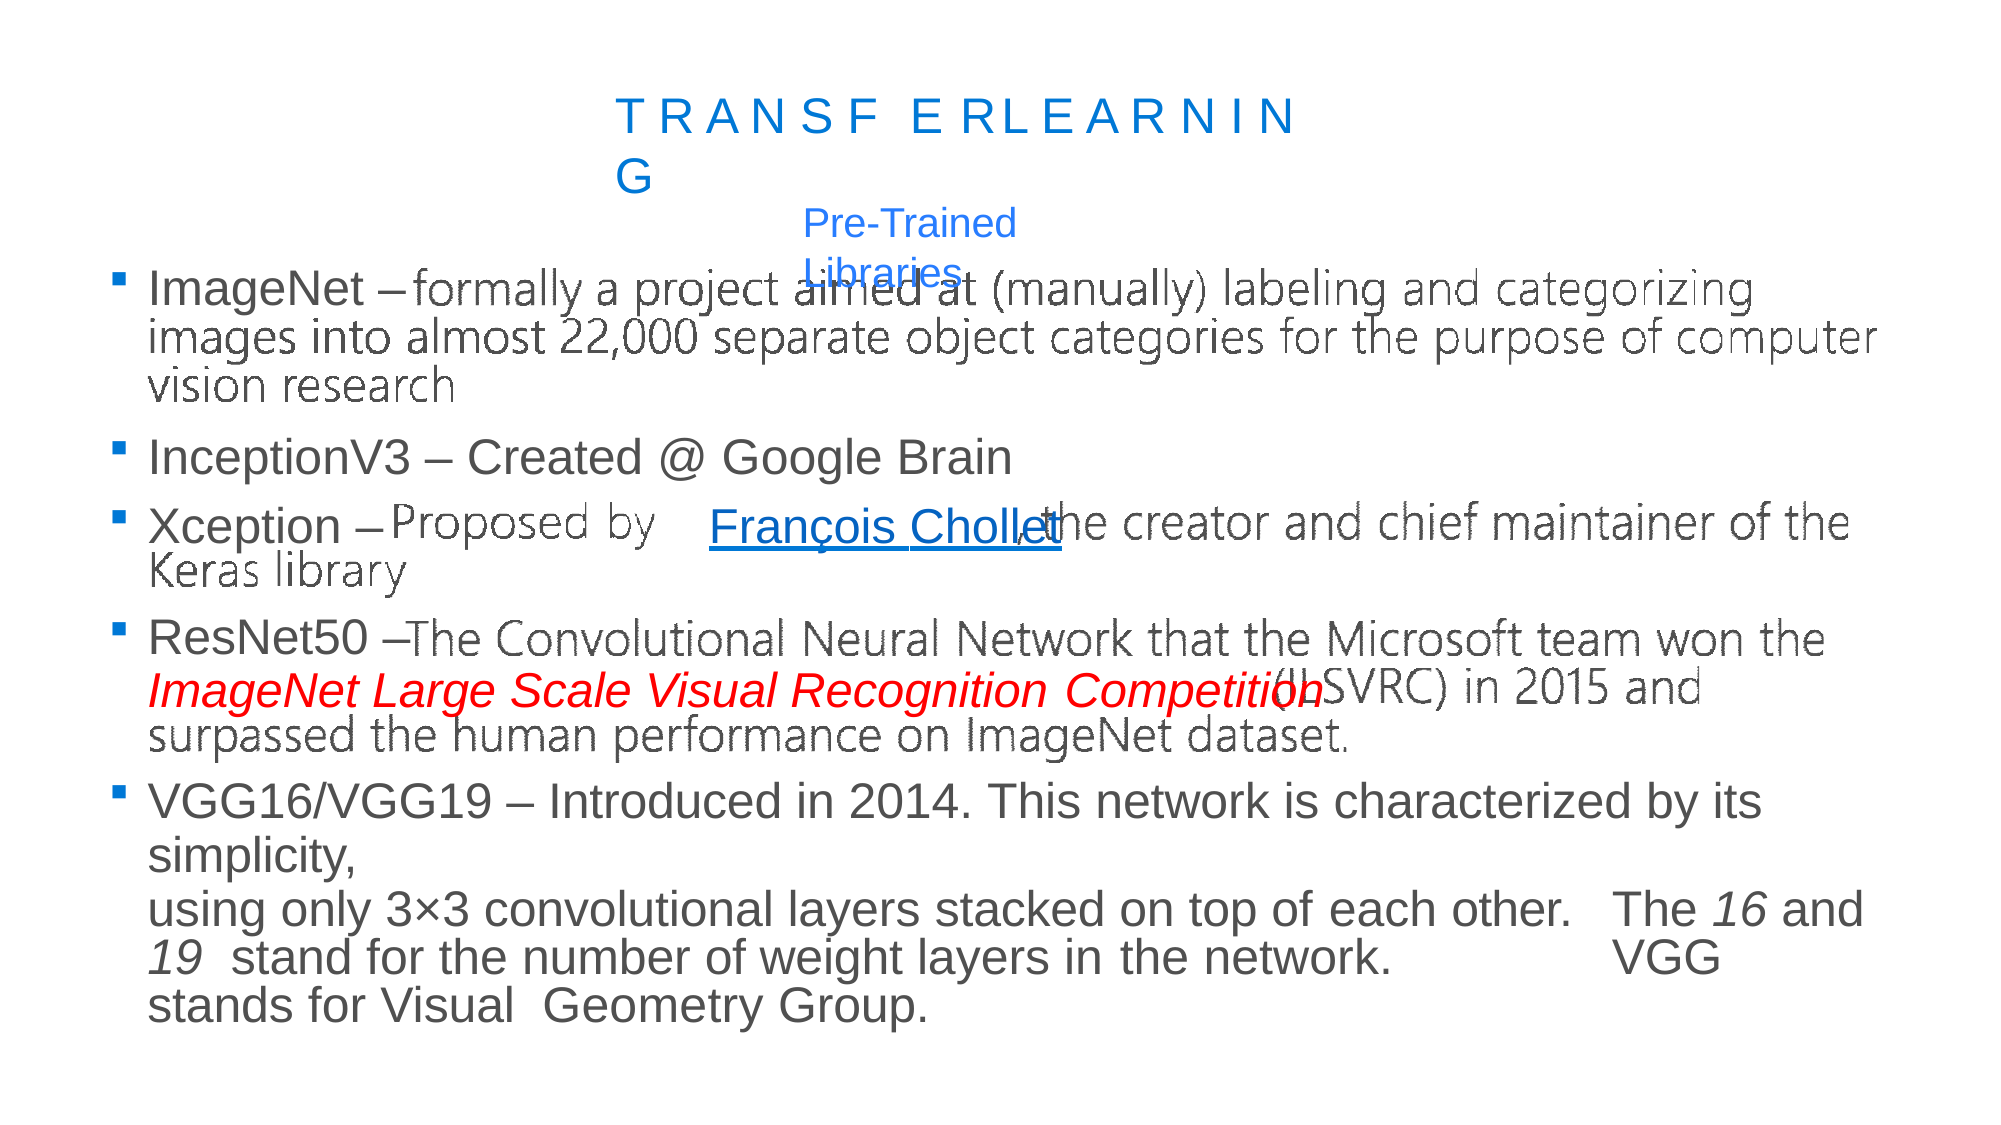

# T R A N S F  E R	L E A R N I N G
Pre-Trained Libraries
ImageNet –

InceptionV3 – Created @ Google Brain
Xception –	François Chollet
ResNet50 –
ImageNet Large Scale Visual Recognition Competition
VGG16/VGG19 – Introduced in 2014. This network is characterized by its simplicity,
using only 3×3 convolutional layers stacked on top of each other.	The 16 and 19  stand for the number of weight layers in the network.	VGG stands for Visual  Geometry Group.